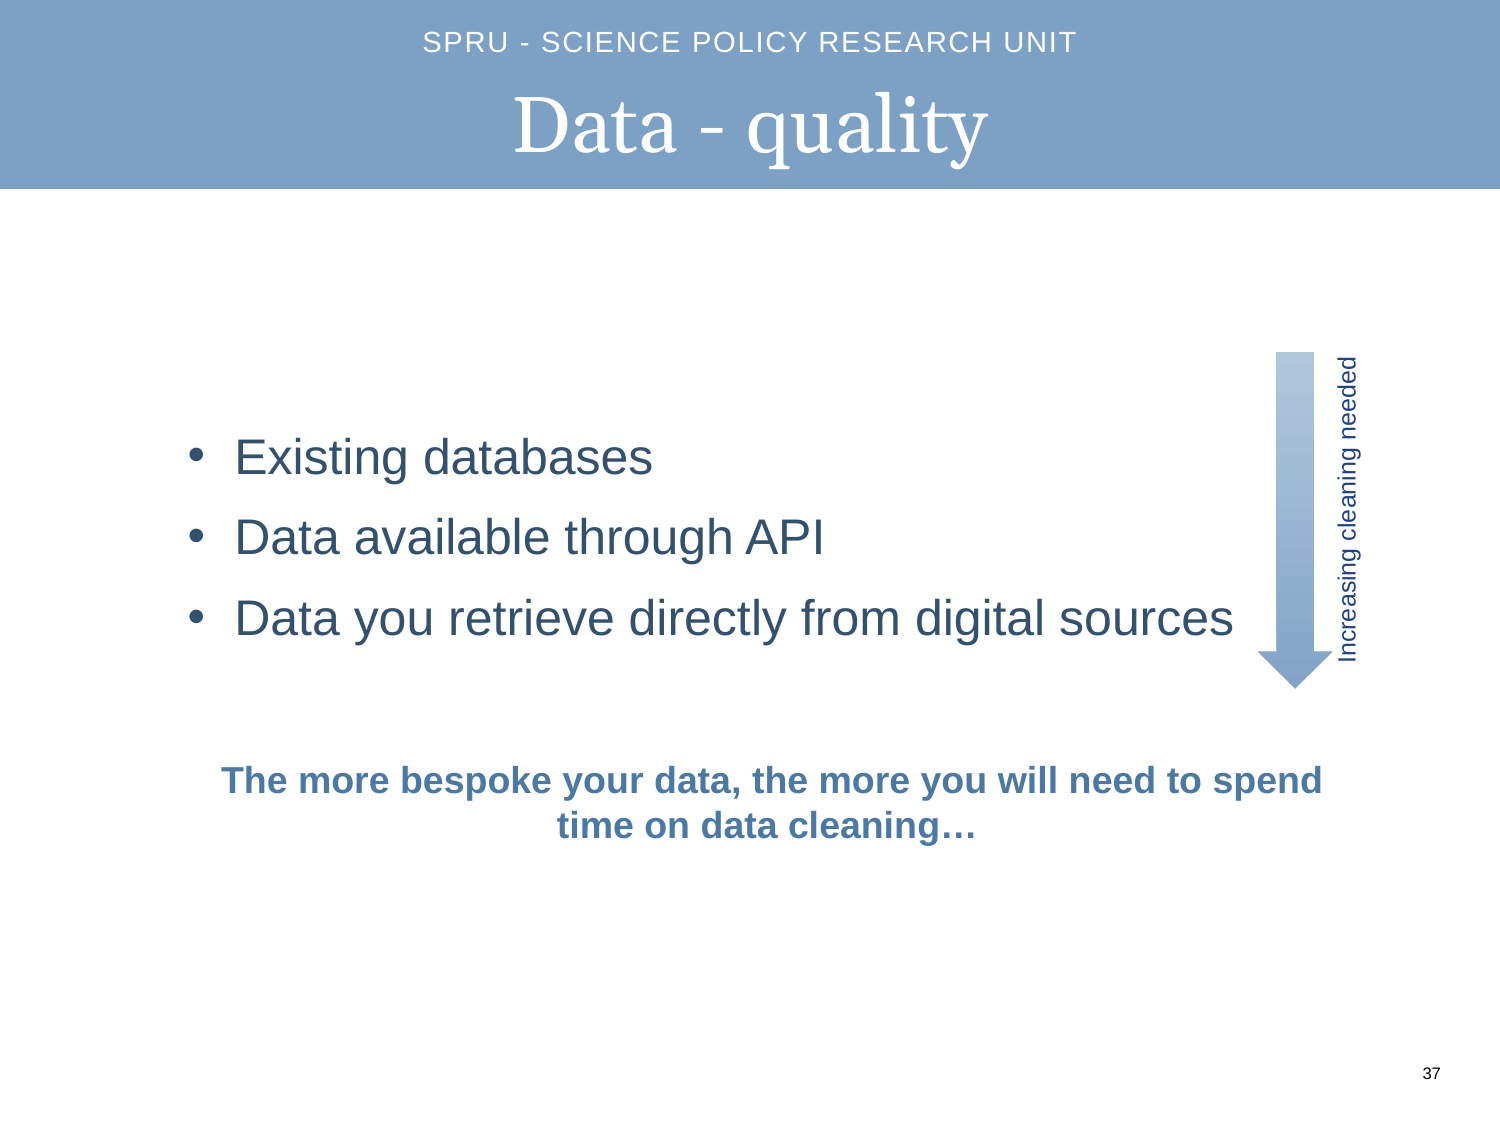

# Data - quality
Increasing cleaning needed

Existing databases
Data available through API
Data you retrieve directly from digital sources (e.g. webpages, documents…)

The more bespoke your data, the more you will need to spend time on data cleaning…